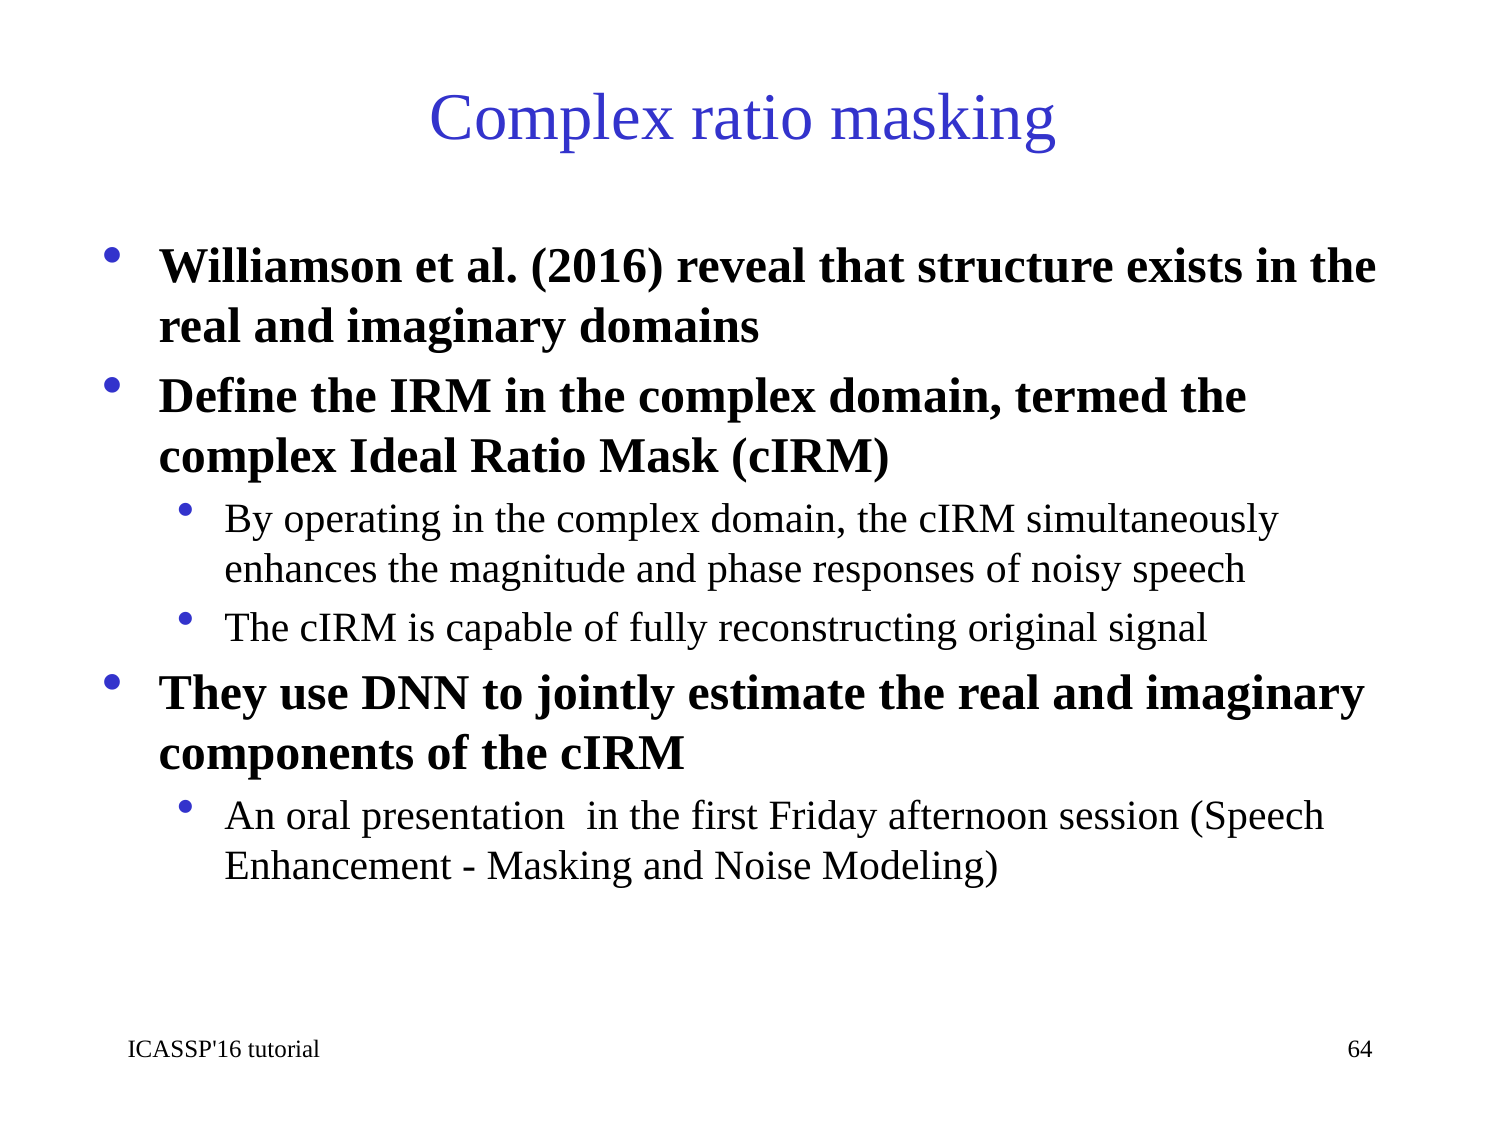

# Complex ratio masking
Williamson et al. (2016) reveal that structure exists in the real and imaginary domains
Define the IRM in the complex domain, termed the complex Ideal Ratio Mask (cIRM)
By operating in the complex domain, the cIRM simultaneously enhances the magnitude and phase responses of noisy speech
The cIRM is capable of fully reconstructing original signal
They use DNN to jointly estimate the real and imaginary components of the cIRM
An oral presentation  in the first Friday afternoon session (Speech Enhancement - Masking and Noise Modeling)

ICASSP'16 tutorial
64